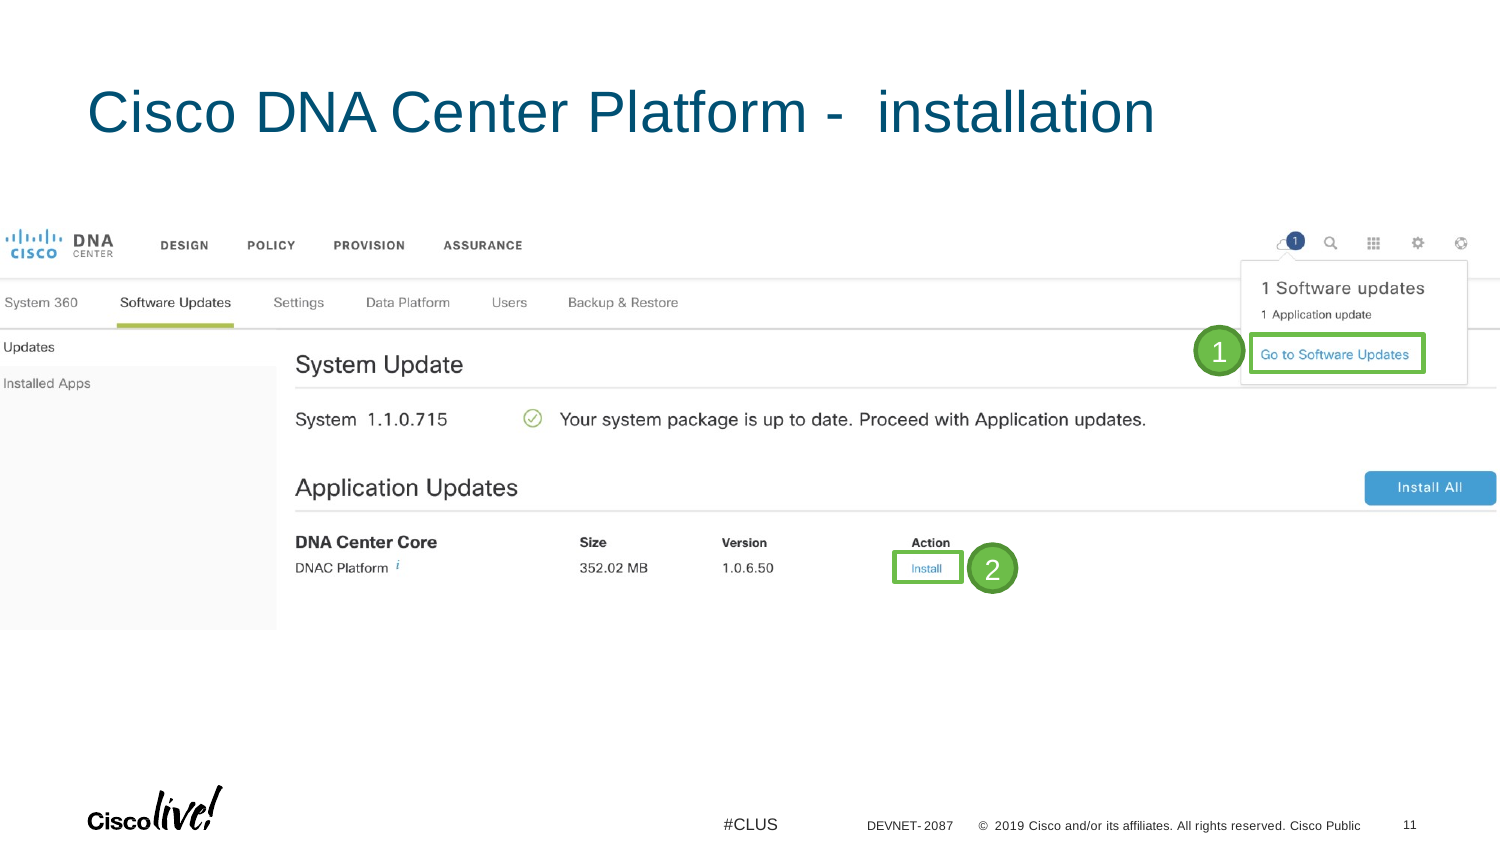

# Cisco DNA Center Platform - installation

1

2
#CLUS
11
DEVNET-2087
© 2019 Cisco and/or its affiliates. All rights reserved. Cisco Public